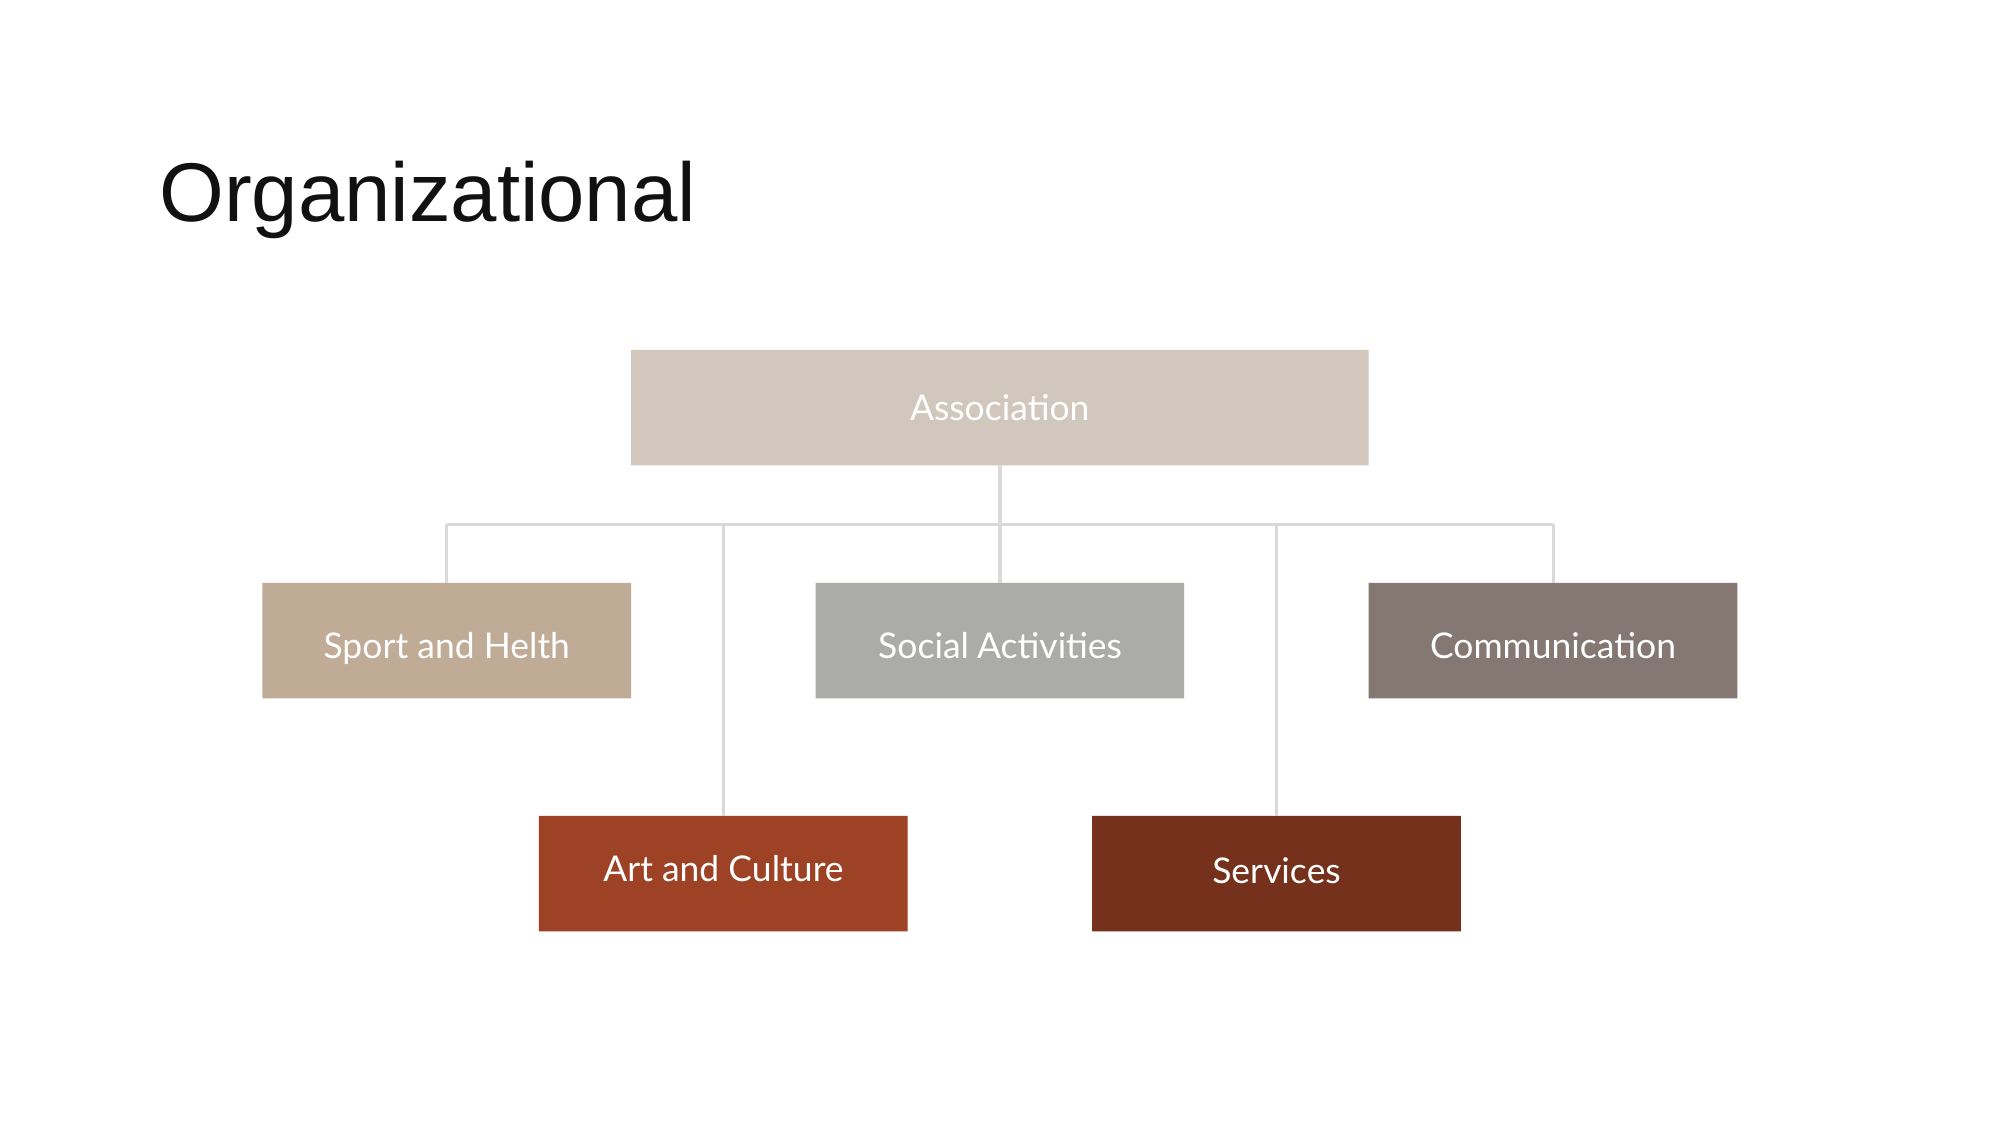

Organizational

Association

Sport and Helth
Social Activities
Communication

Art and Culture
Services